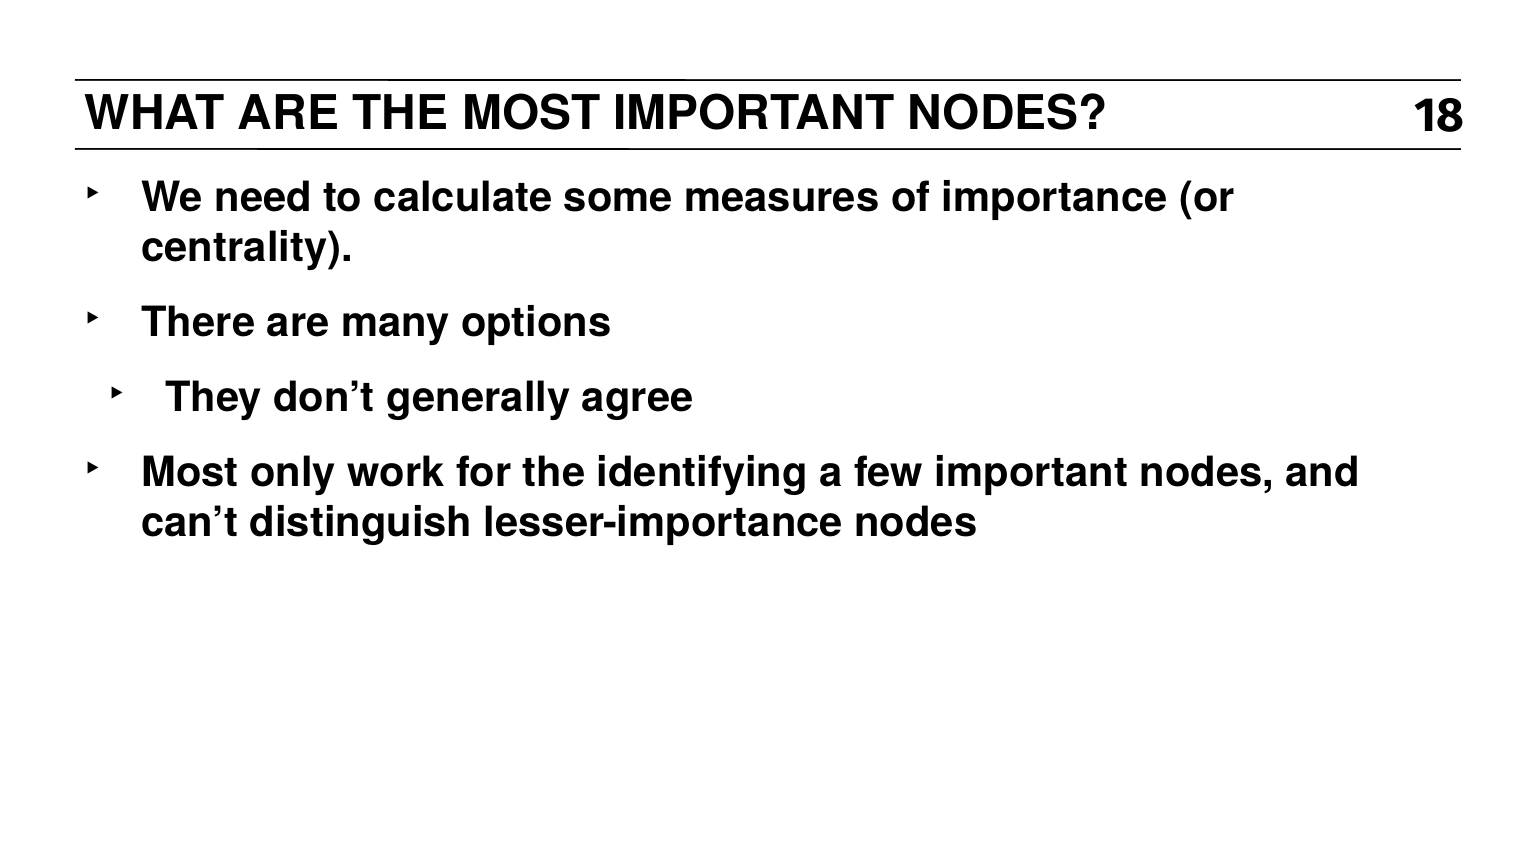

# WHAT ARE THE MOST IMPORTANT NODES?
18

We need to calculate some measures of importance (or centrality).
There are many options
They don’t generally agree
Most only work for the identifying a few important nodes, and can’t distinguish lesser-importance nodes